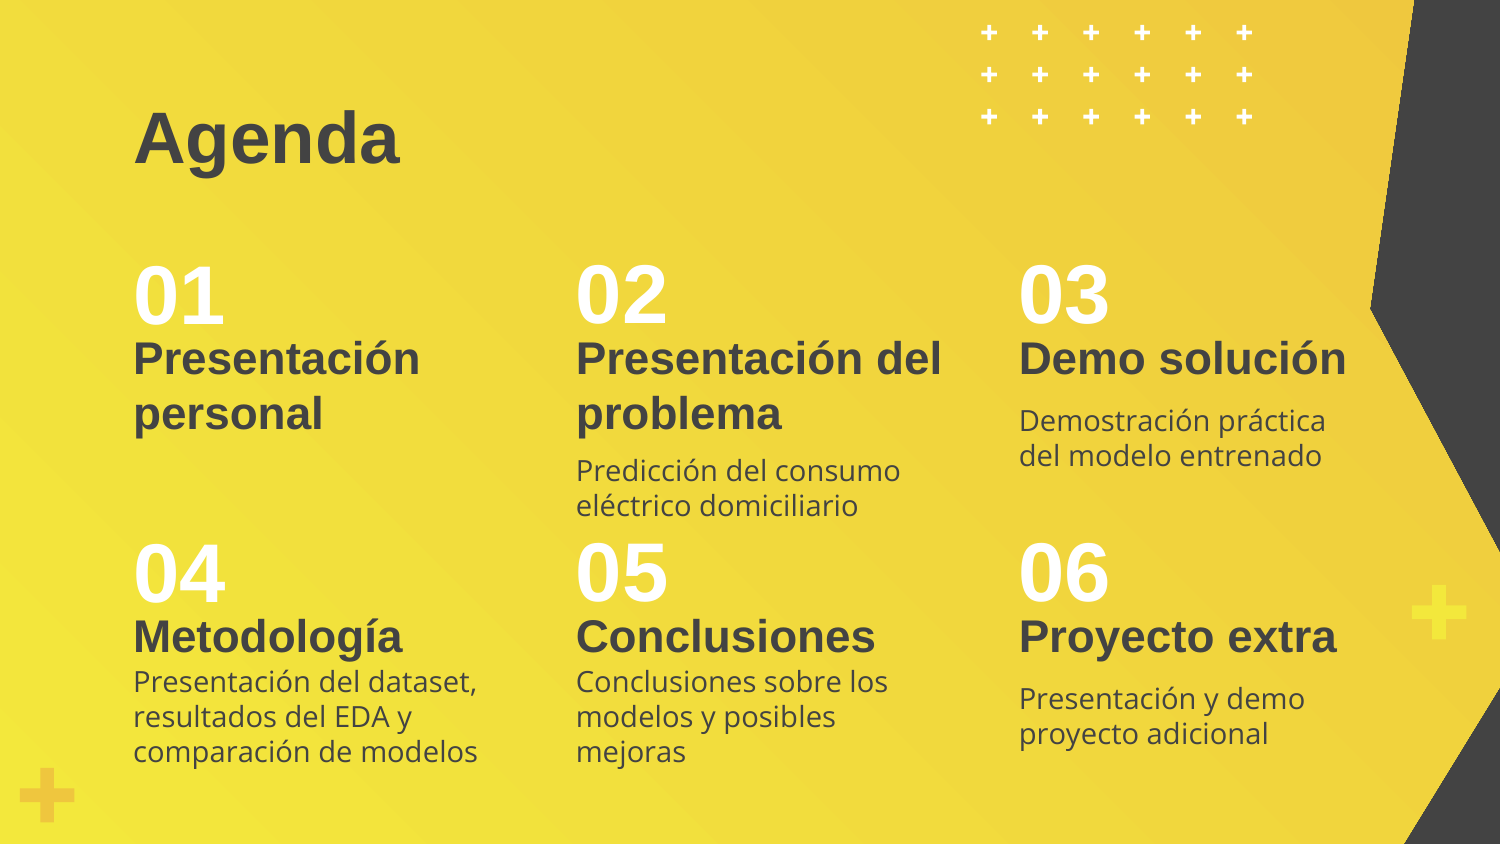

# Agenda
02
03
01
Presentación personal
Presentación del problema
Demo solución
Demostración práctica del modelo entrenado
Predicción del consumo eléctrico domiciliario
05
06
04
Metodología
Conclusiones
Proyecto extra
Presentación del dataset, resultados del EDA y comparación de modelos
Conclusiones sobre los modelos y posibles mejoras
Presentación y demo proyecto adicional